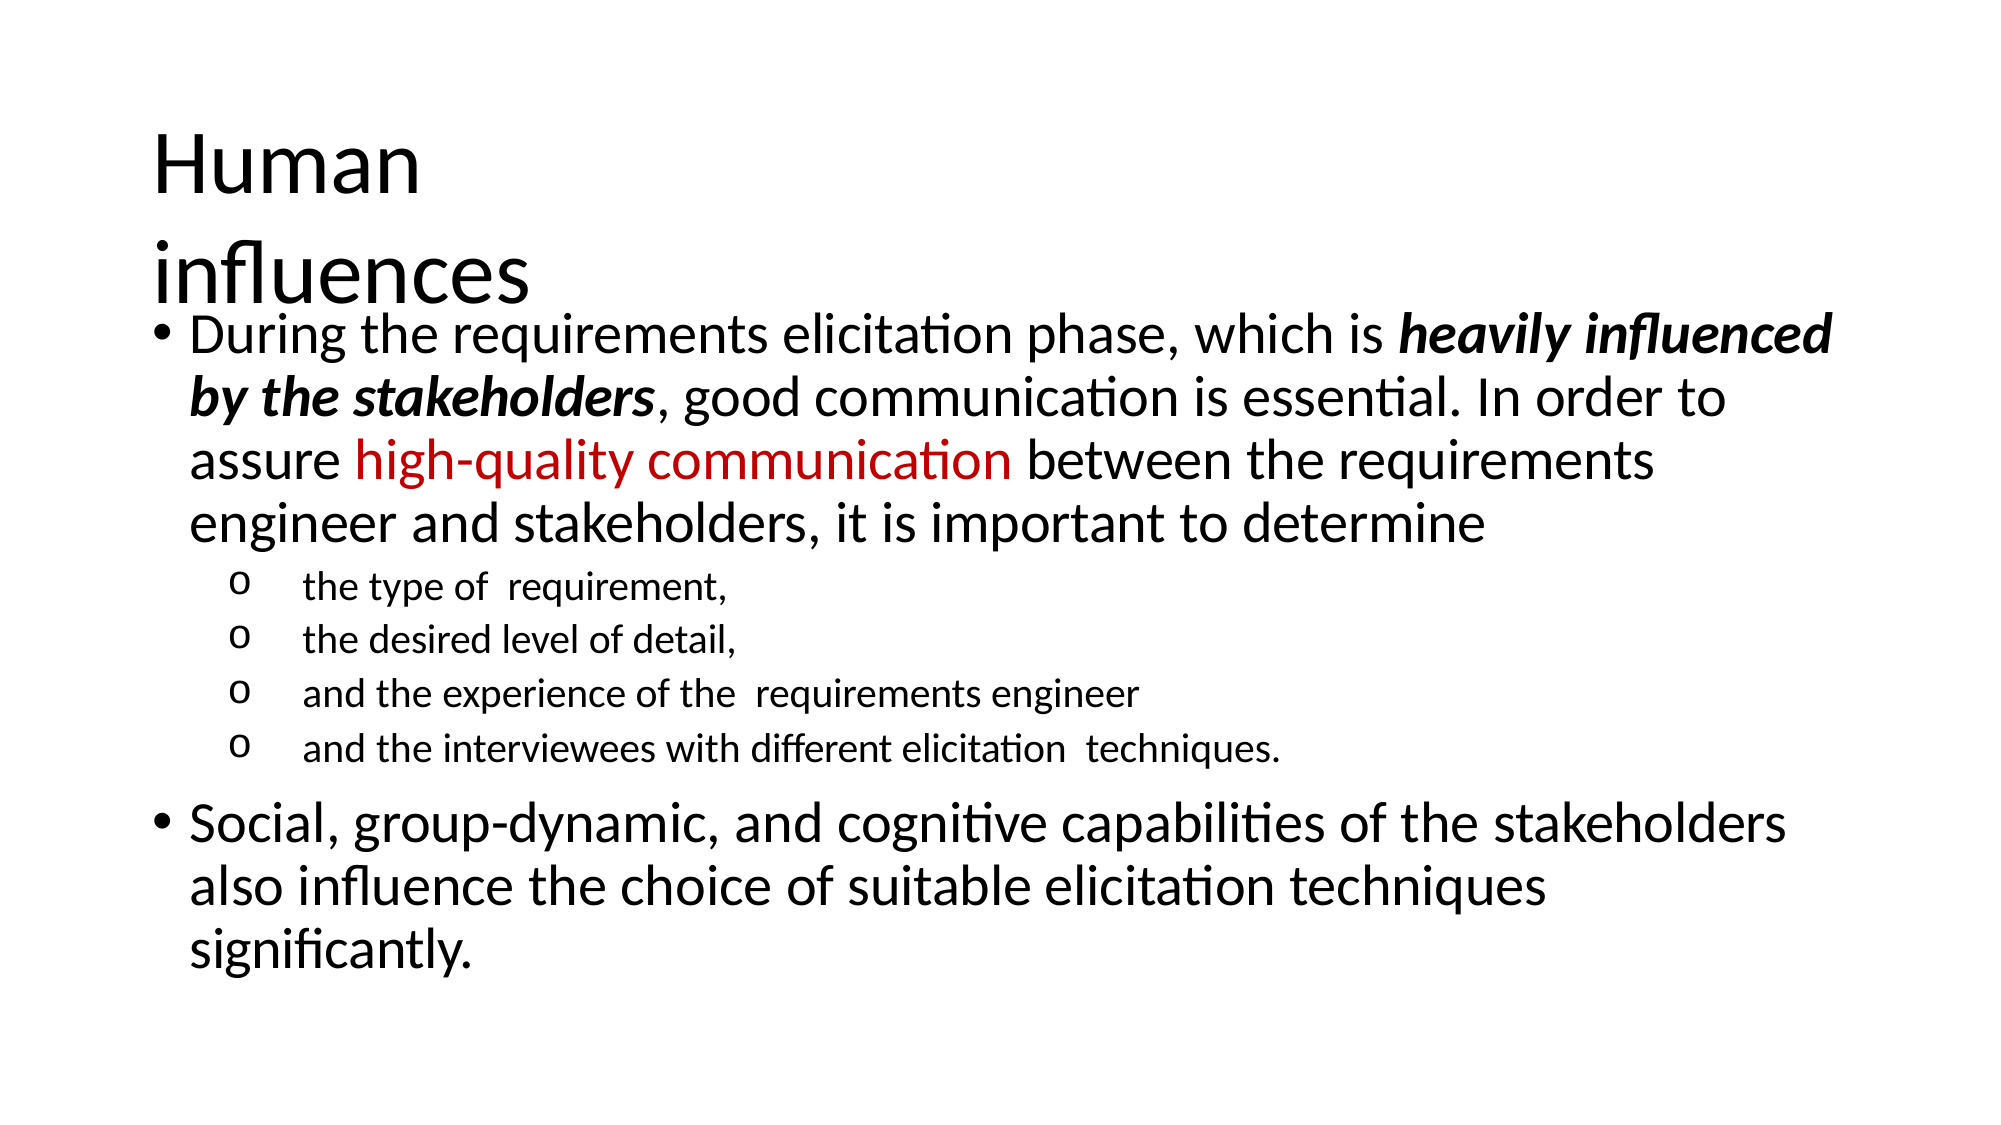

# Human influences
During the requirements elicitation phase, which is heavily influenced  by the stakeholders, good communication is essential. In order to  assure high-quality communication between the requirements  engineer and stakeholders, it is important to determine
the type of  requirement,
the desired level of detail,
and the experience of the  requirements engineer
and the interviewees with different elicitation  techniques.
Social, group-dynamic, and cognitive capabilities of the stakeholders  also influence the choice of suitable elicitation techniques  significantly.